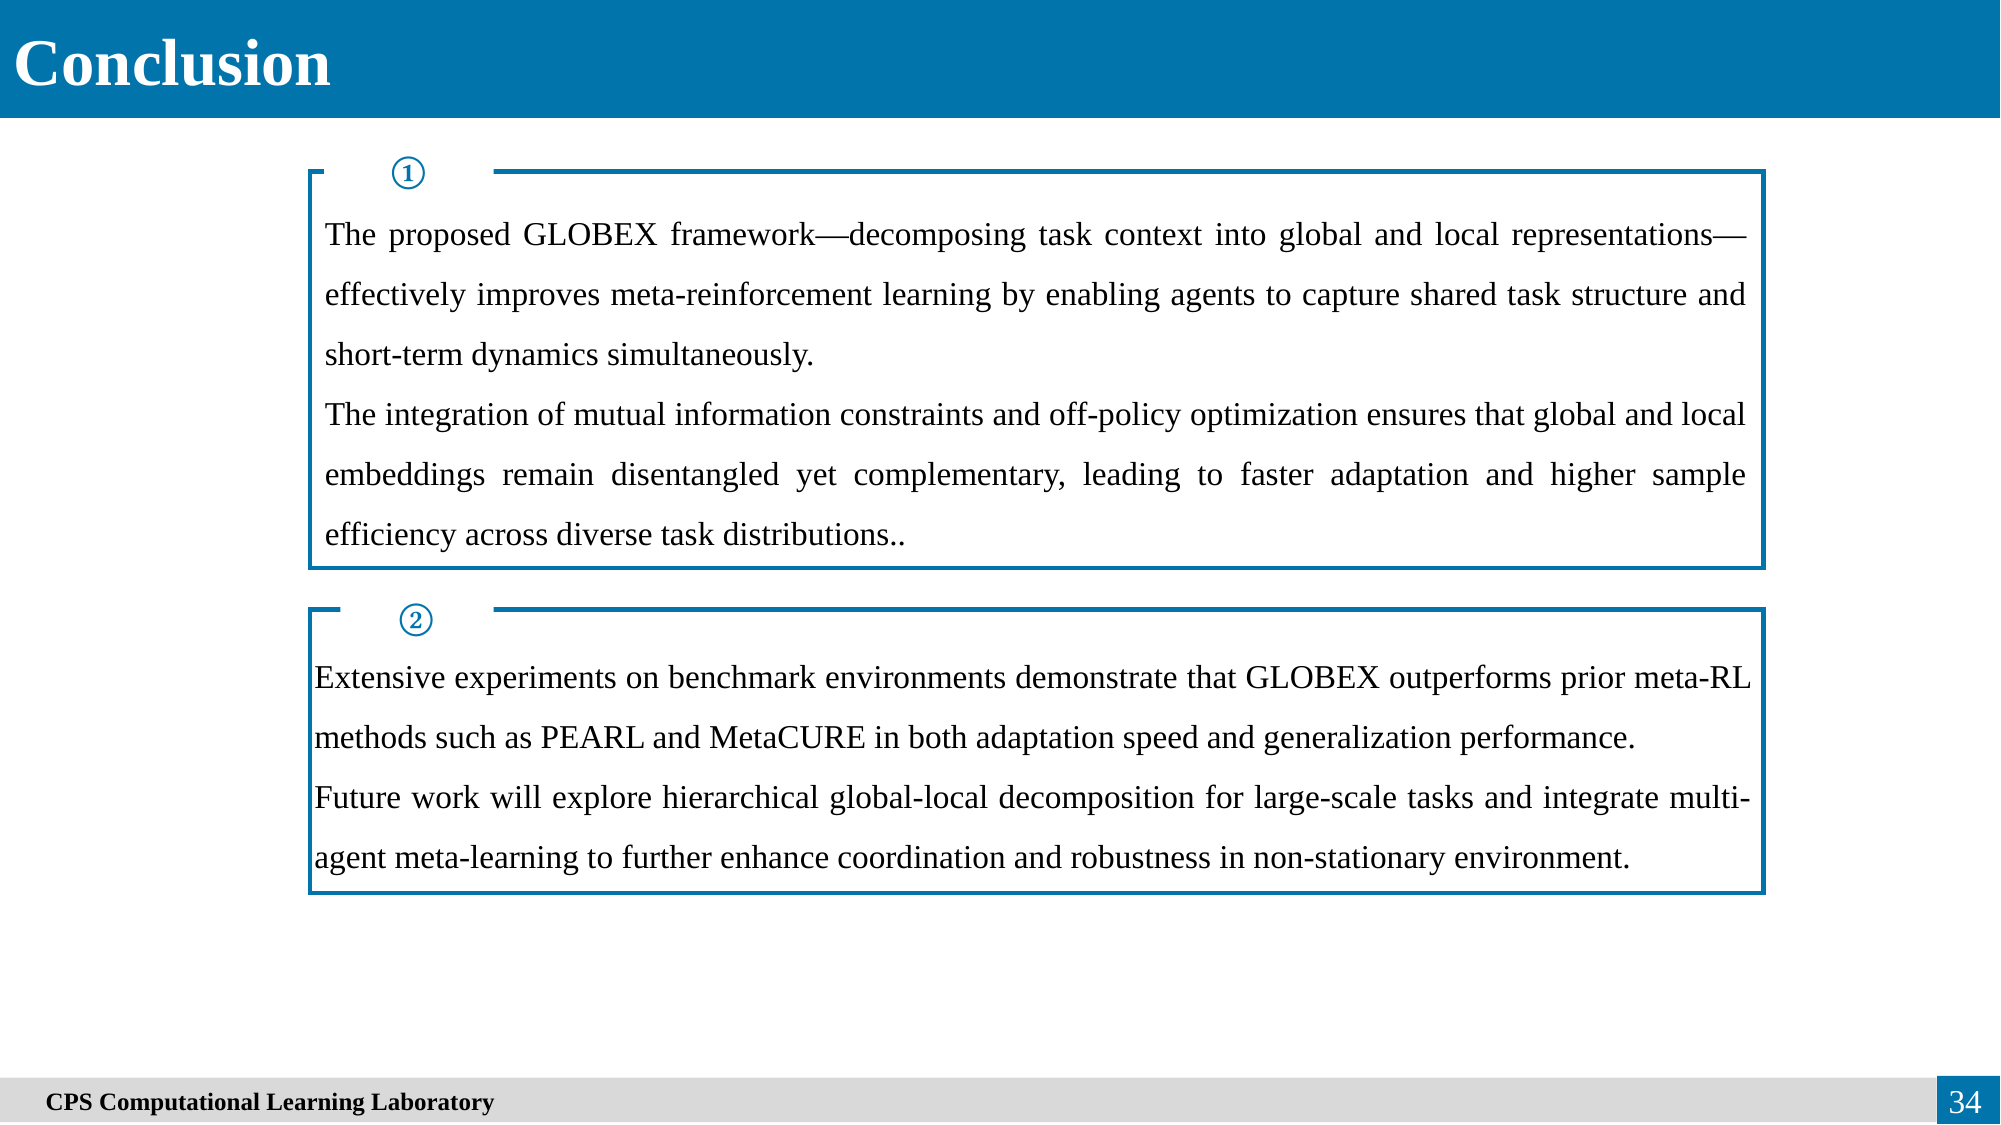

Conclusion
①

The proposed GLOBEX framework—decomposing task context into global and local representations—effectively improves meta-reinforcement learning by enabling agents to capture shared task structure and short-term dynamics simultaneously.
The integration of mutual information constraints and off-policy optimization ensures that global and local embeddings remain disentangled yet complementary, leading to faster adaptation and higher sample efficiency across diverse task distributions..
②

Extensive experiments on benchmark environments demonstrate that GLOBEX outperforms prior meta-RL methods such as PEARL and MetaCURE in both adaptation speed and generalization performance.
Future work will explore hierarchical global-local decomposition for large-scale tasks and integrate multi-agent meta-learning to further enhance coordination and robustness in non-stationary environment.
34
　CPS Computational Learning Laboratory